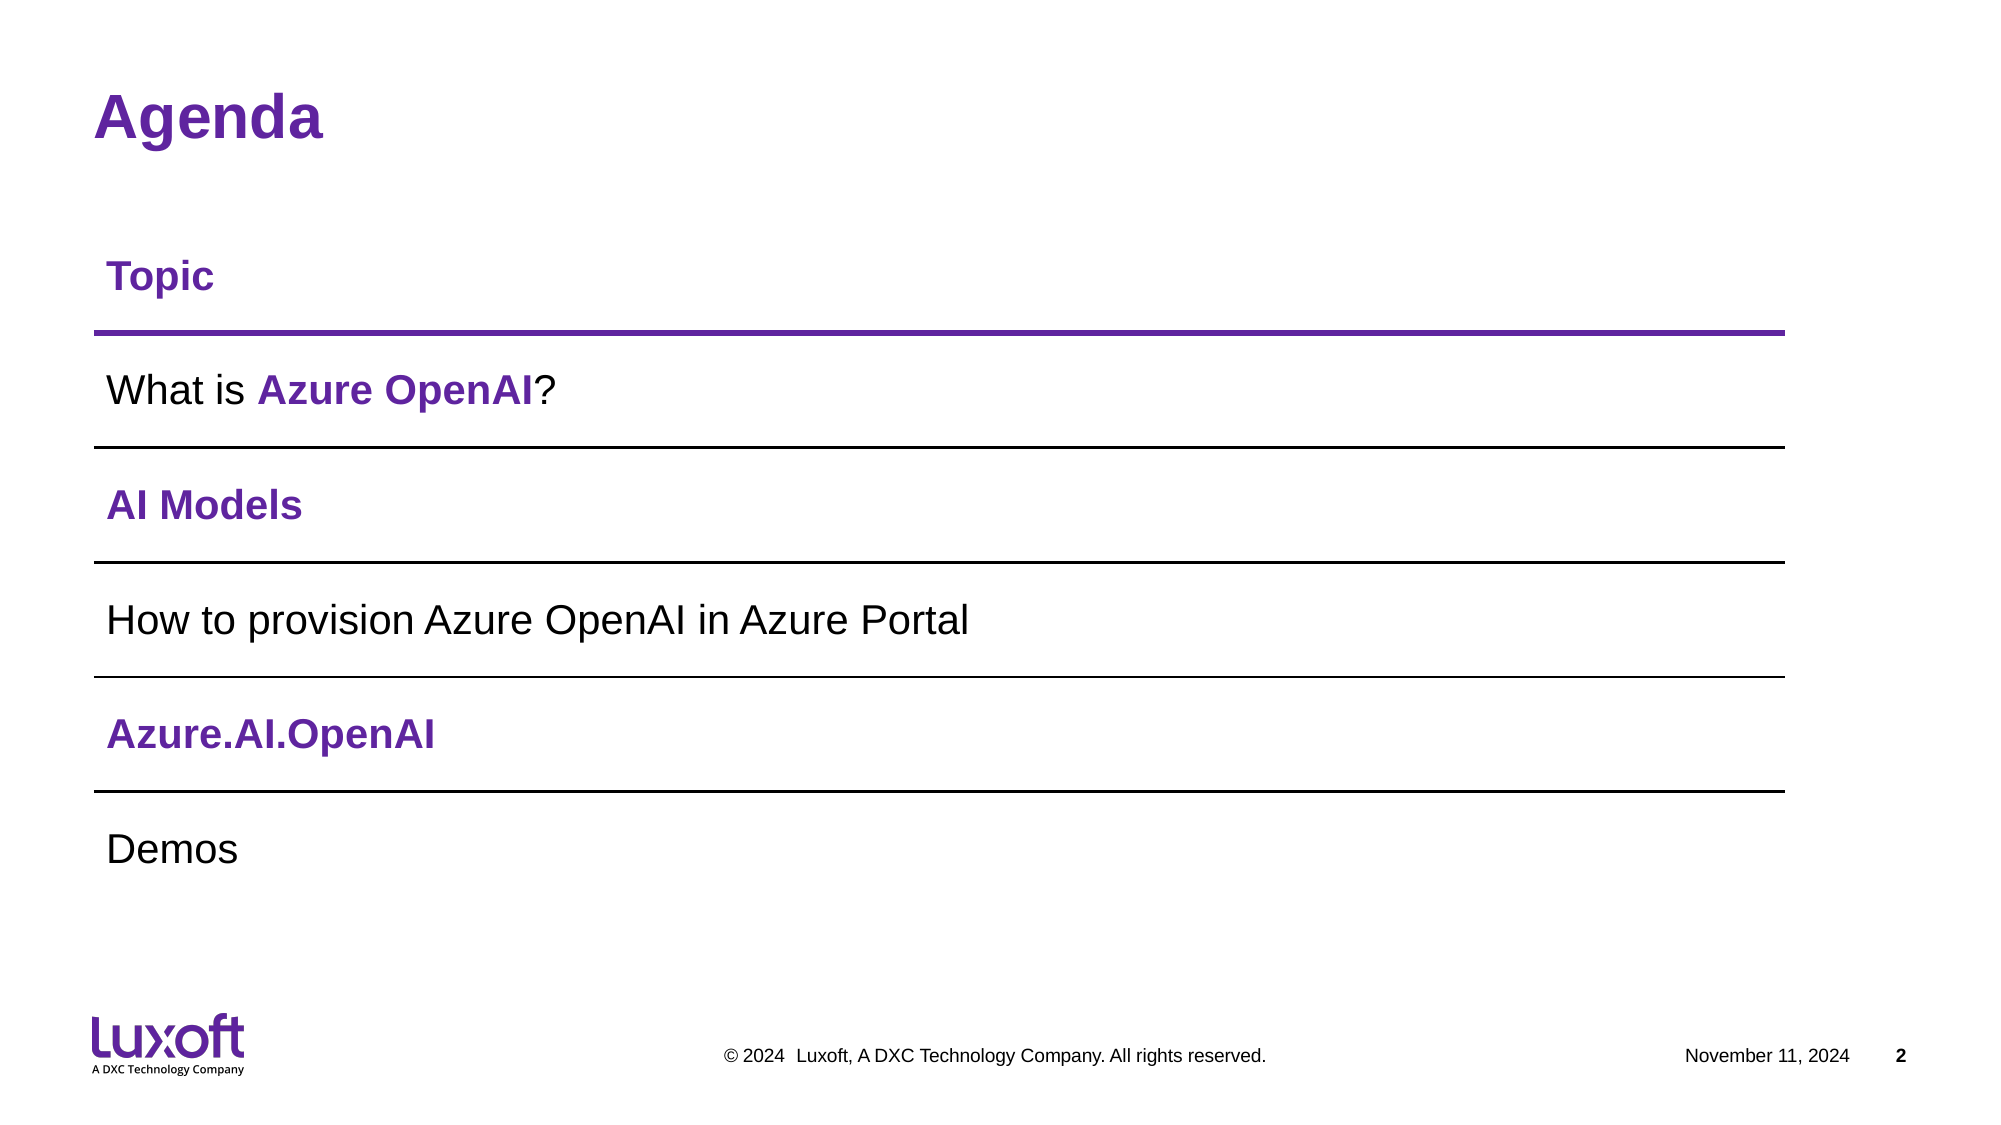

# Agenda
| Topic |  |
| --- | --- |
| What is Azure OpenAI? |  |
| AI Models |  |
| How to provision Azure OpenAI in Azure Portal |  |
| Azure.AI.OpenAI |  |
| Demos |  |